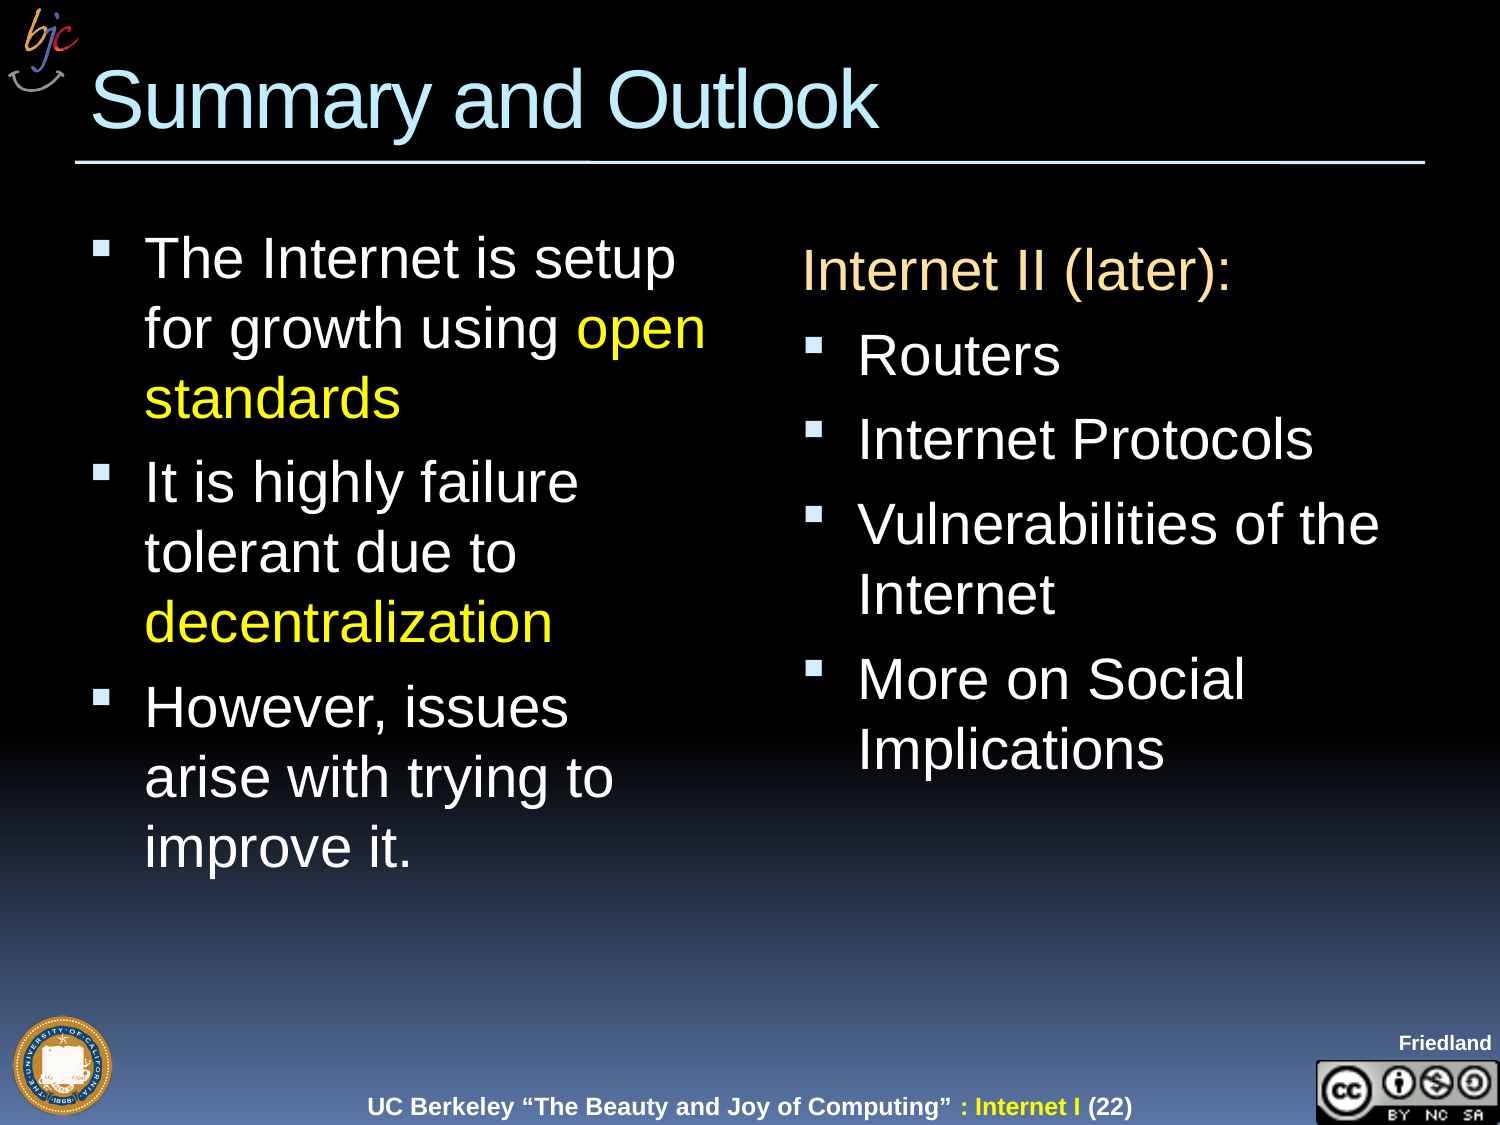

# Summary and Outlook
The Internet is setup for growth using open standards
It is highly failure tolerant due to decentralization
However, issues arise with trying to improve it.

Internet II (later):
Routers
Internet Protocols
Vulnerabilities of the Internet
More on Social Implications